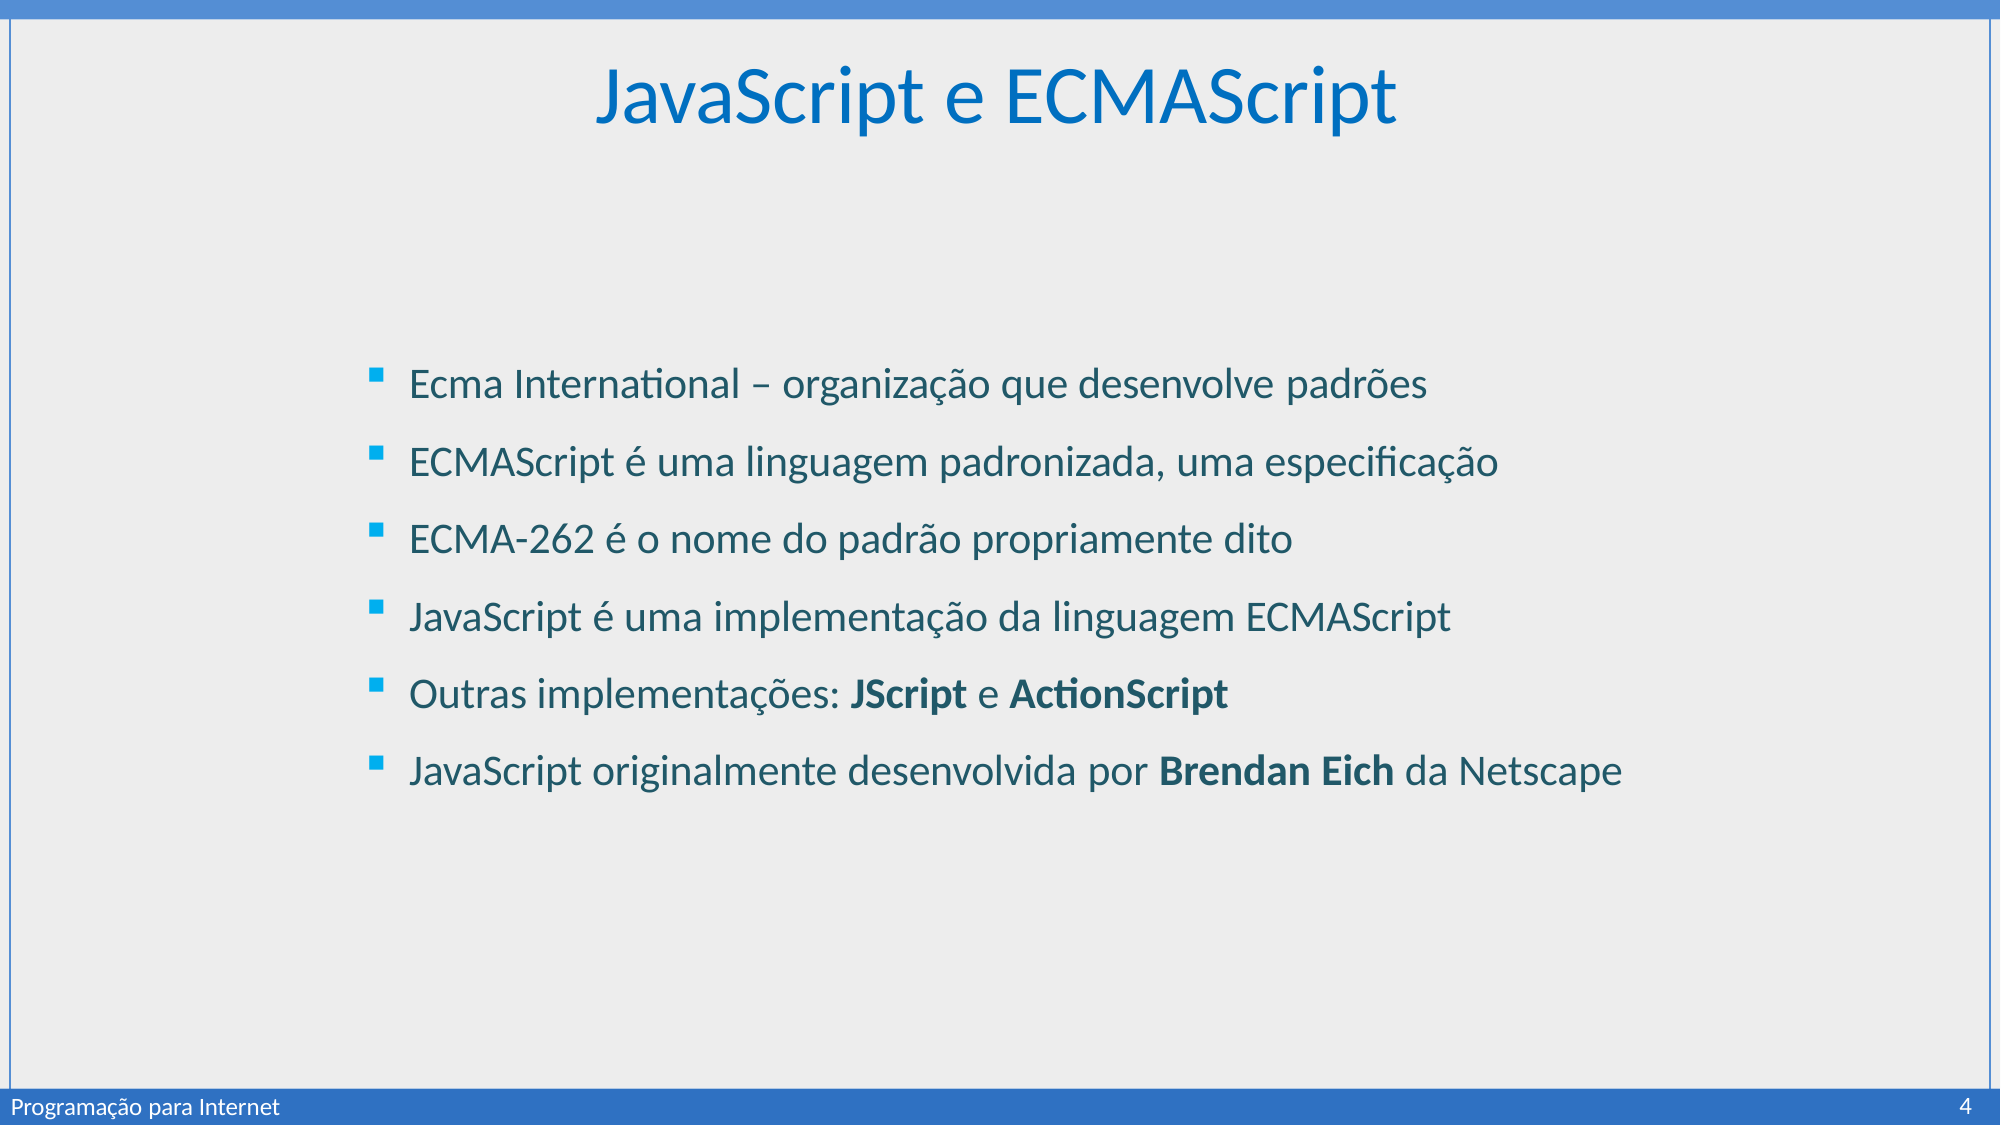

# JavaScript e ECMAScript
Ecma International – organização que desenvolve padrões
ECMAScript é uma linguagem padronizada, uma especificação
ECMA-262 é o nome do padrão propriamente dito
JavaScript é uma implementação da linguagem ECMAScript
Outras implementações: JScript e ActionScript
JavaScript originalmente desenvolvida por Brendan Eich da Netscape
4
Programação para Internet